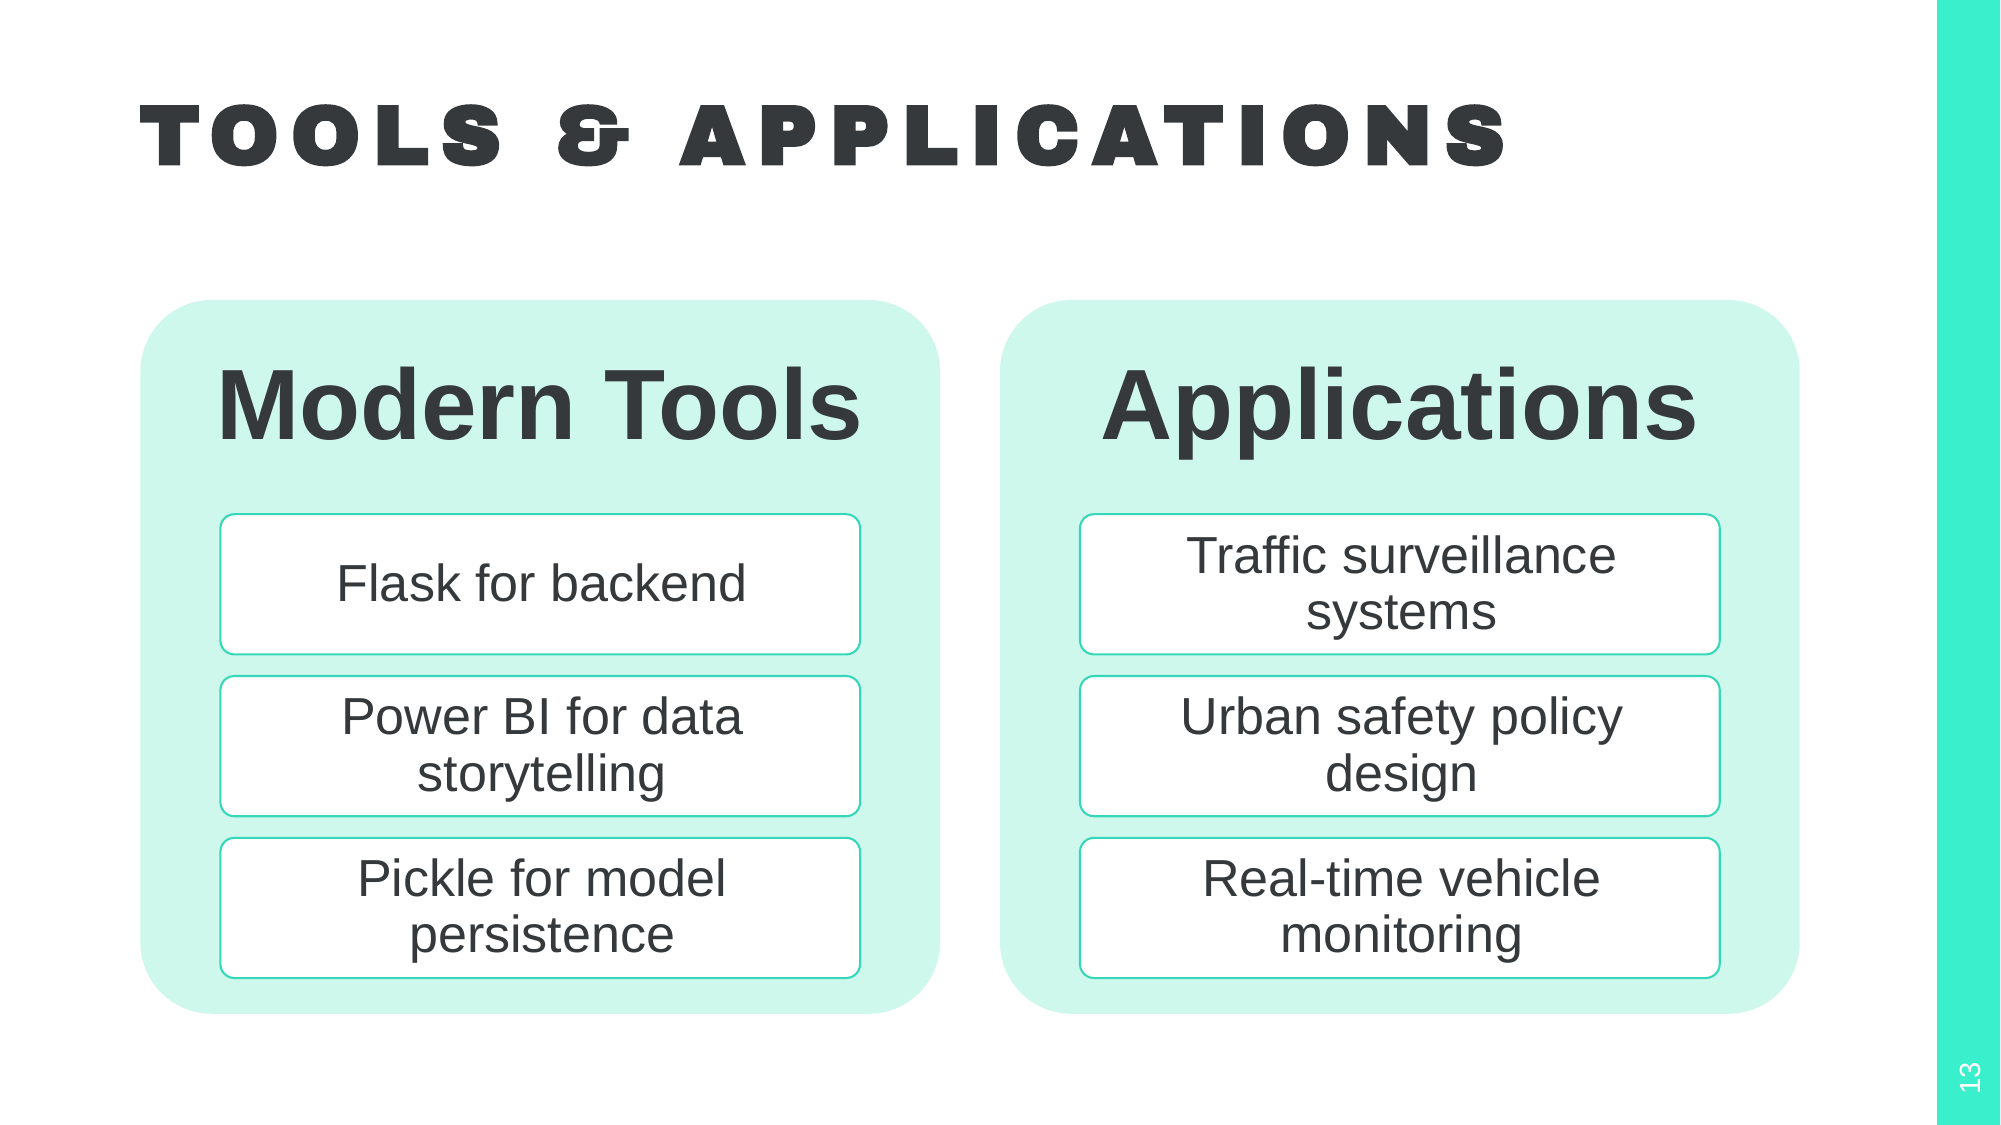

# Tools & Applications
Modern Tools
Flask for backend
Power BI for data storytelling
Pickle for model persistence
Applications
Traffic surveillance systems
Urban safety policy design
Real-time vehicle monitoring
13